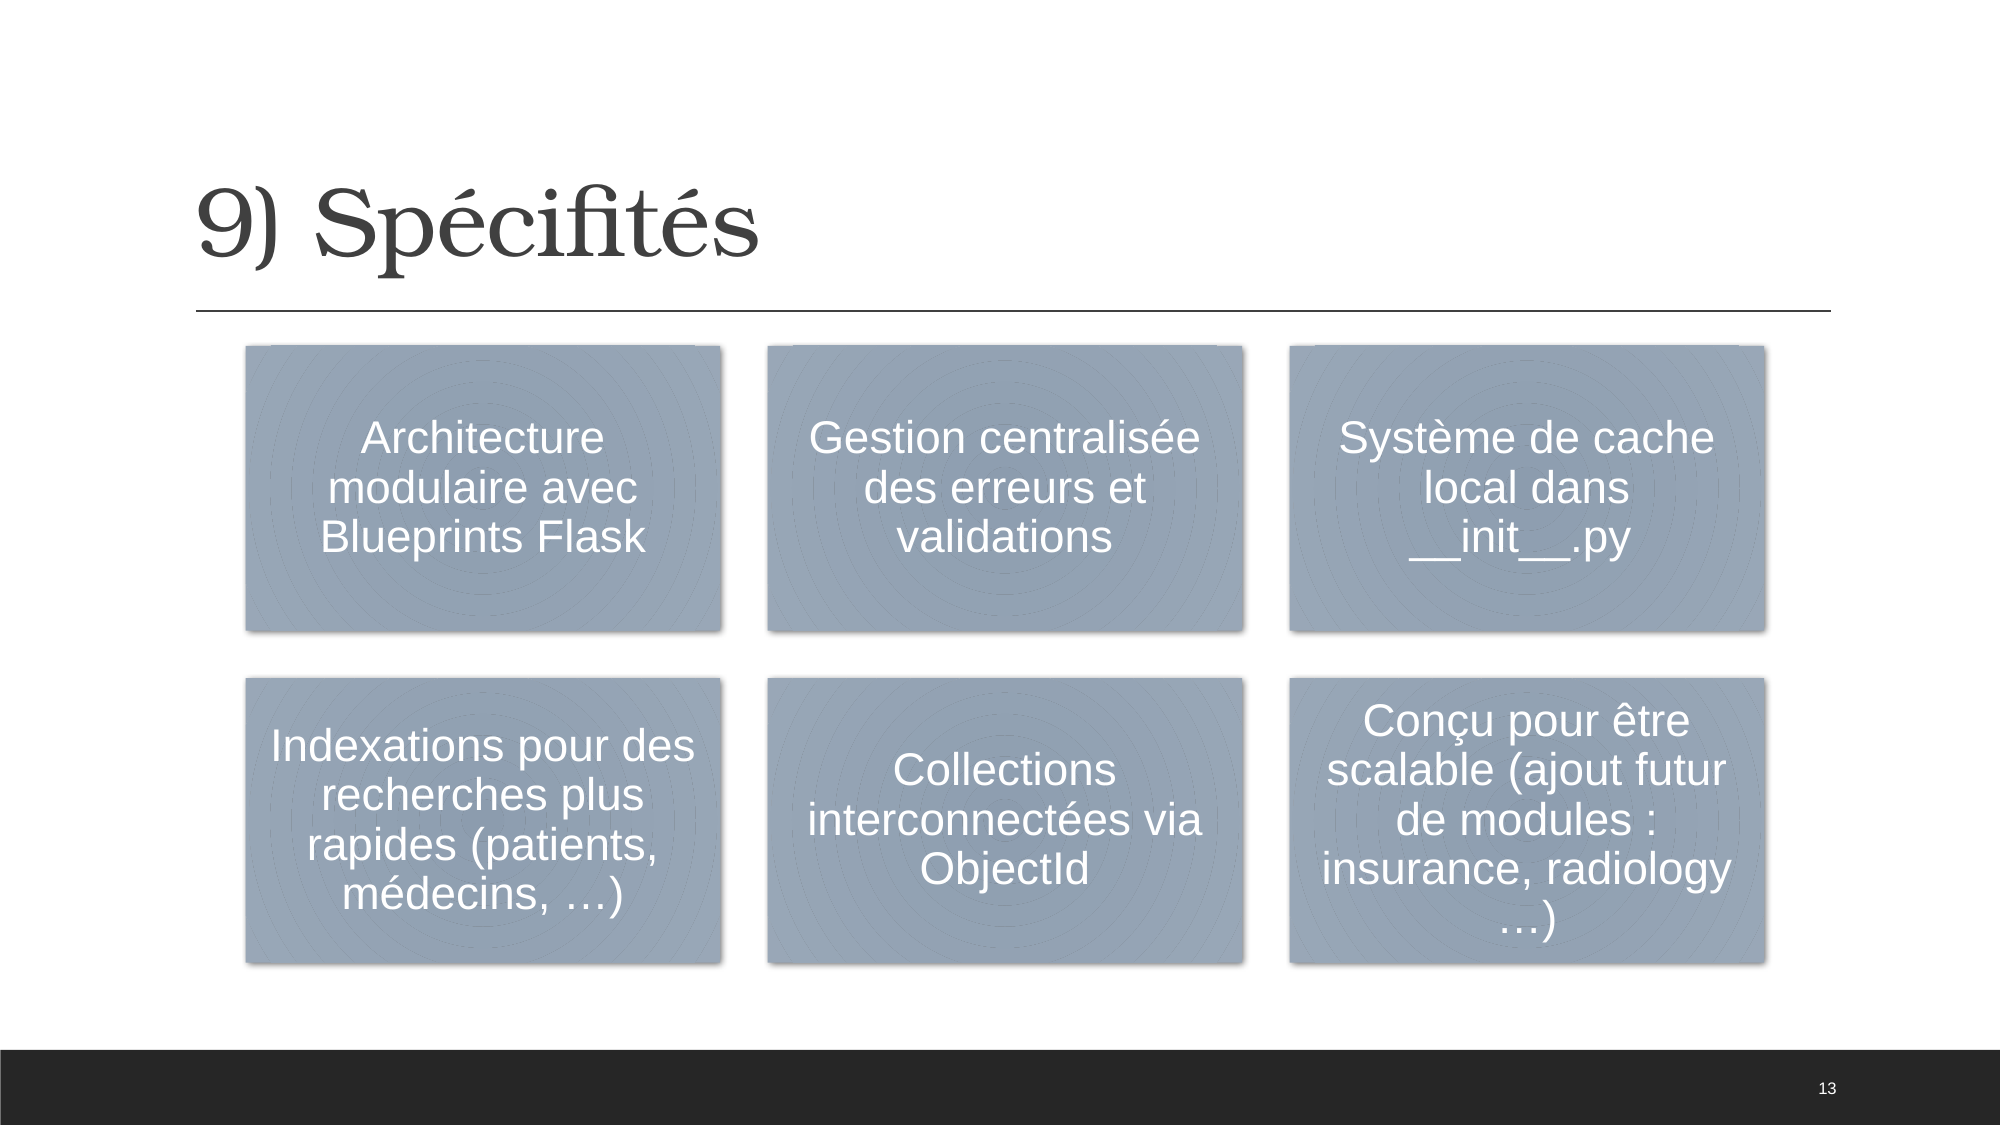

# 9) Spécifités
Architecture modulaire avec Blueprints Flask
Gestion centralisée des erreurs et validations
Système de cache local dans __init__.py
Indexations pour des recherches plus rapides (patients, médecins, …)
Collections interconnectées via ObjectId
Conçu pour être scalable (ajout futur de modules : insurance, radiology …)
13